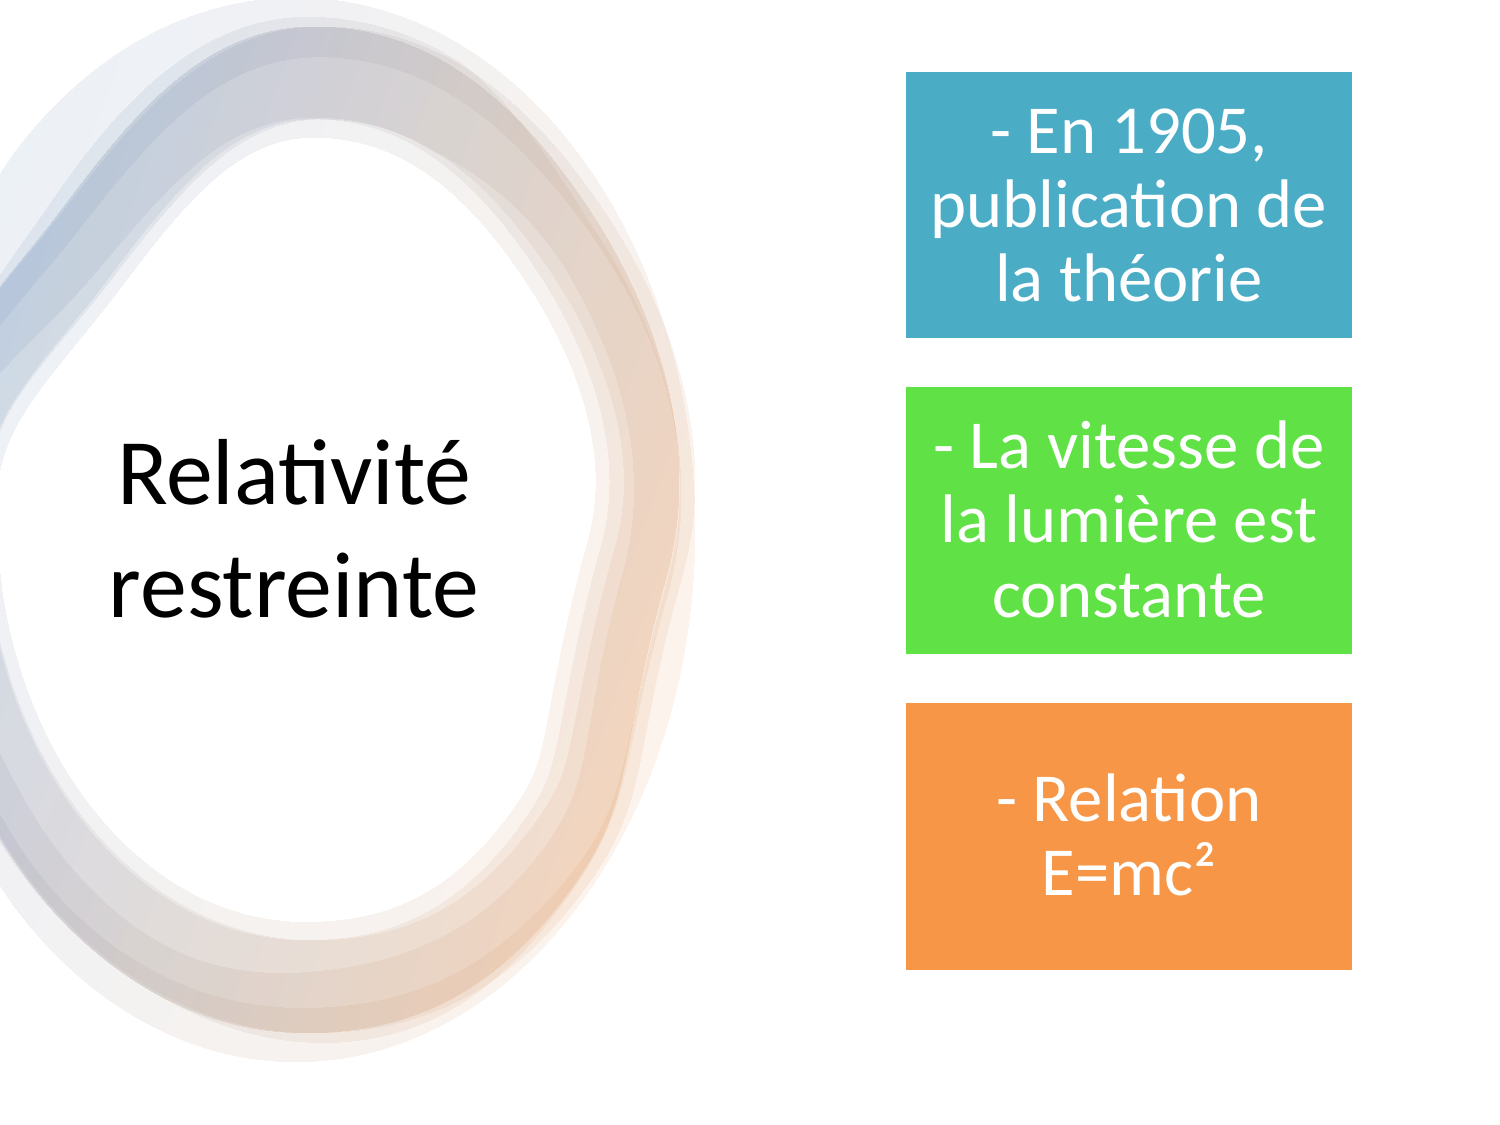

- En 1905, publication de la théorie
- La vitesse de la lumière est constante
- Relation E=mc²
# Relativité restreinte